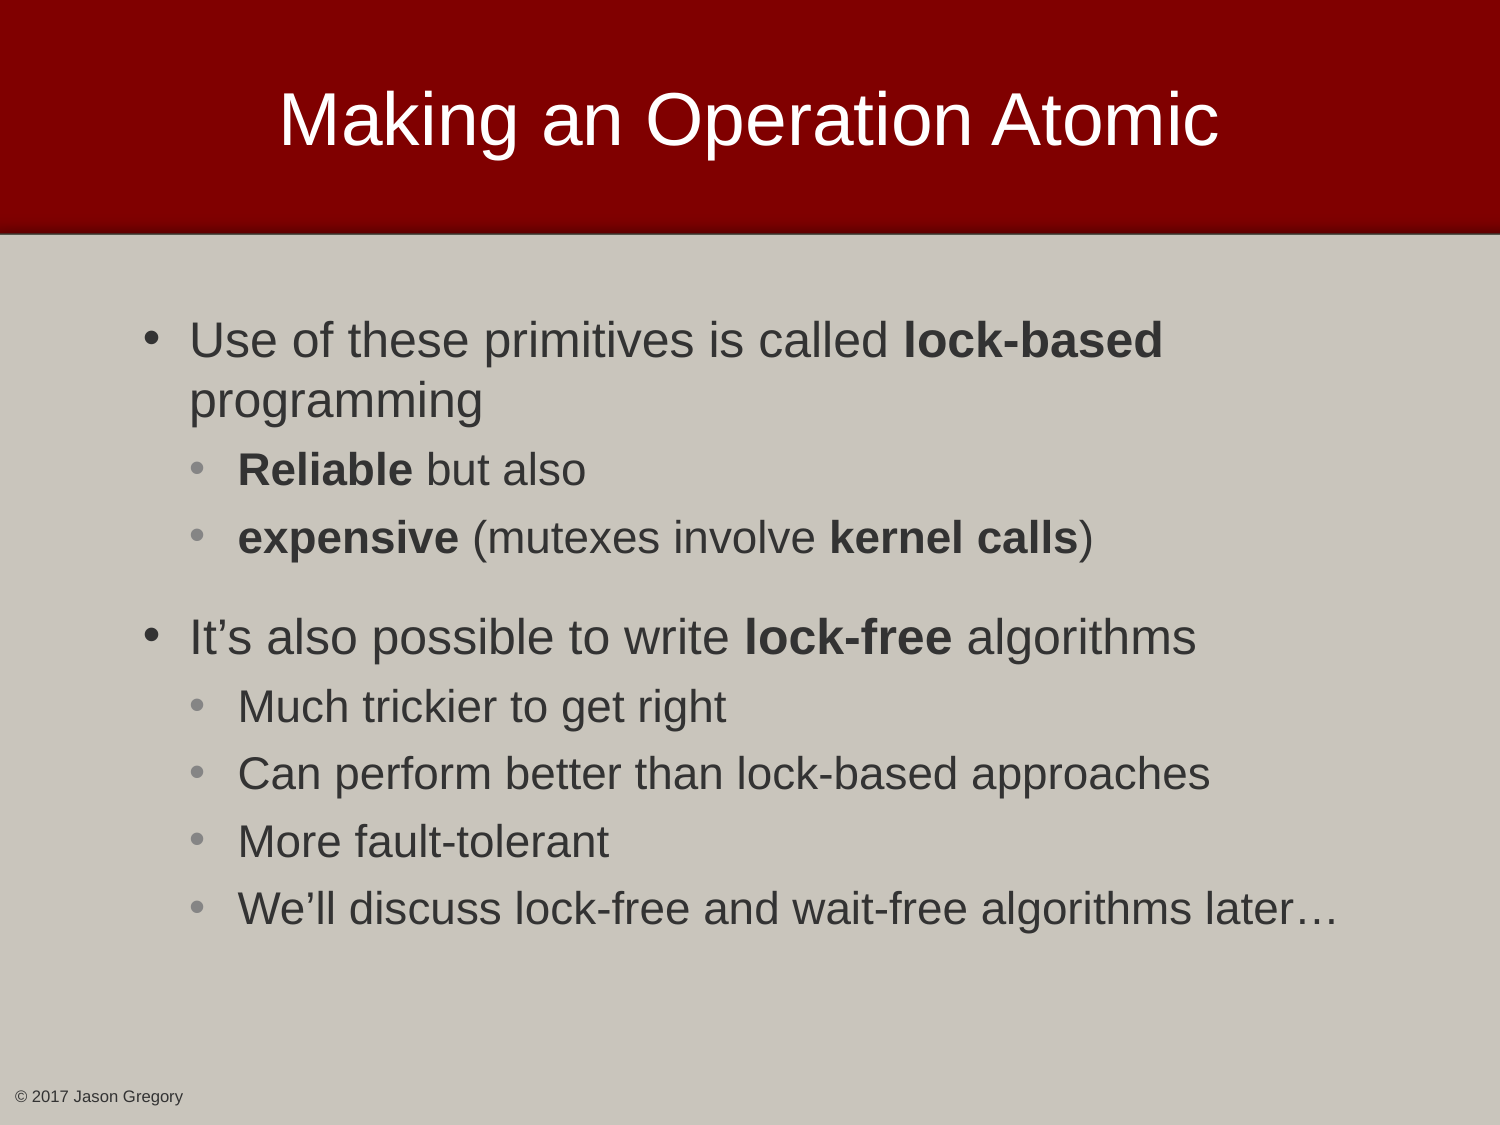

# Making an Operation Atomic
Use of these primitives is called lock-based programming
Reliable but also
expensive (mutexes involve kernel calls)
It’s also possible to write lock-free algorithms
Much trickier to get right
Can perform better than lock-based approaches
More fault-tolerant
We’ll discuss lock-free and wait-free algorithms later…
© 2017 Jason Gregory